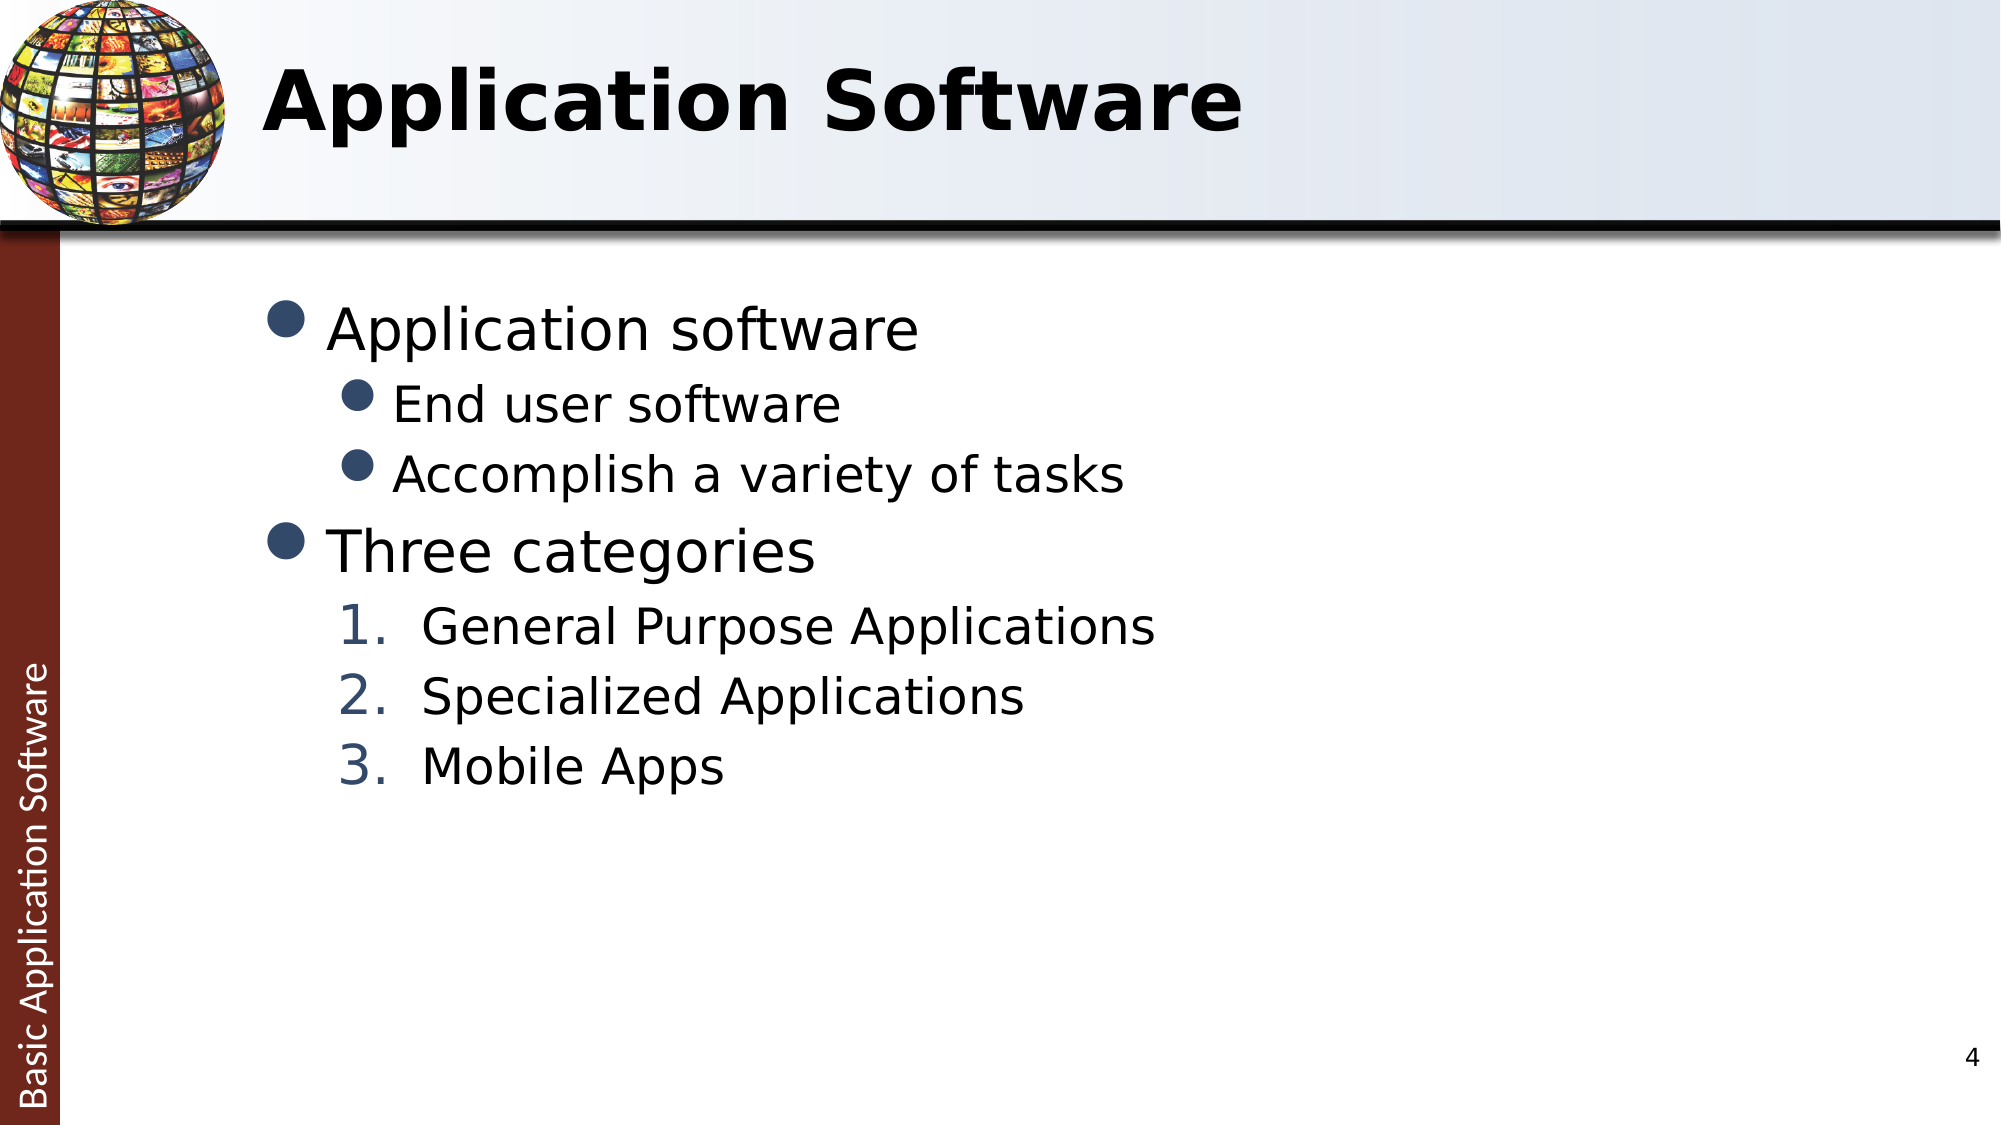

# Application Software
Application software
End user software
Accomplish a variety of tasks
Three categories
General Purpose Applications
Specialized Applications
Mobile Apps
4